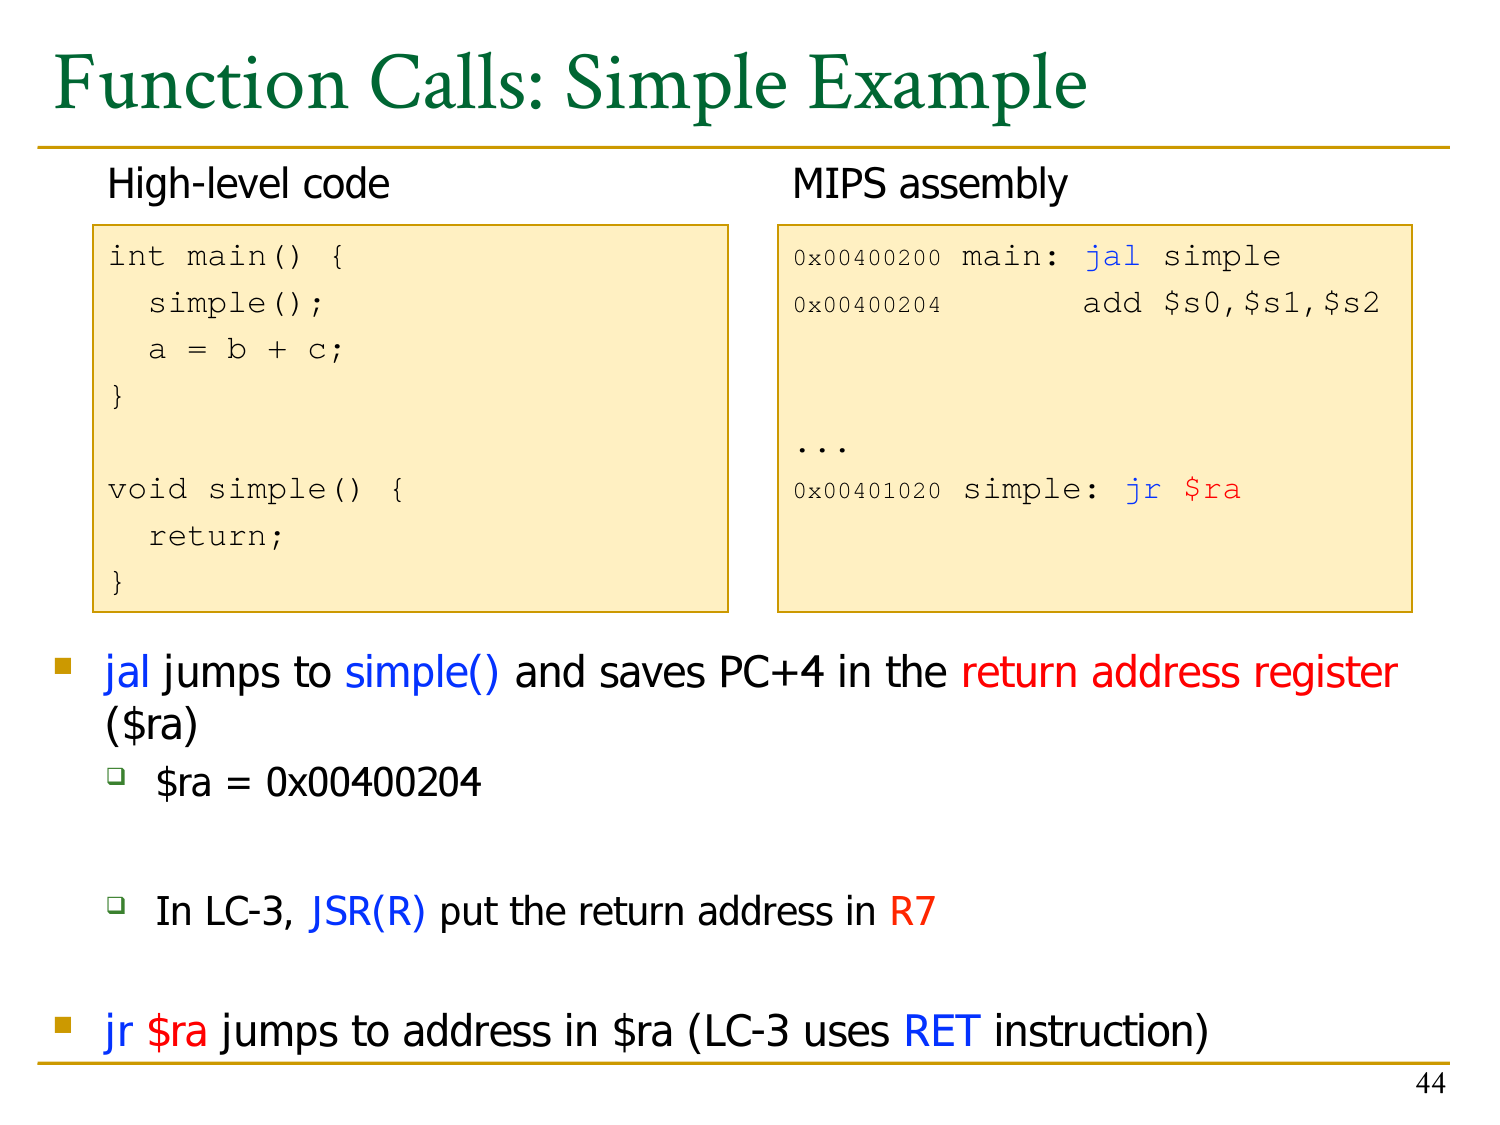

# Function Calls: Simple Example

jal jumps to simple() and saves PC+4 in the return address register ($ra)
$ra = 0x00400204

In LC-3, JSR(R) put the return address in R7

jr $ra jumps to address in $ra (LC-3 uses RET instruction)
High-level code
MIPS assembly
int main() {
  simple();
  a = b + c;
}

void simple() {
  return;
}
0x00400200 main: jal simple
0x00400204       add $s0,$s1,$s2

...
0x00401020 simple: jr $ra

44